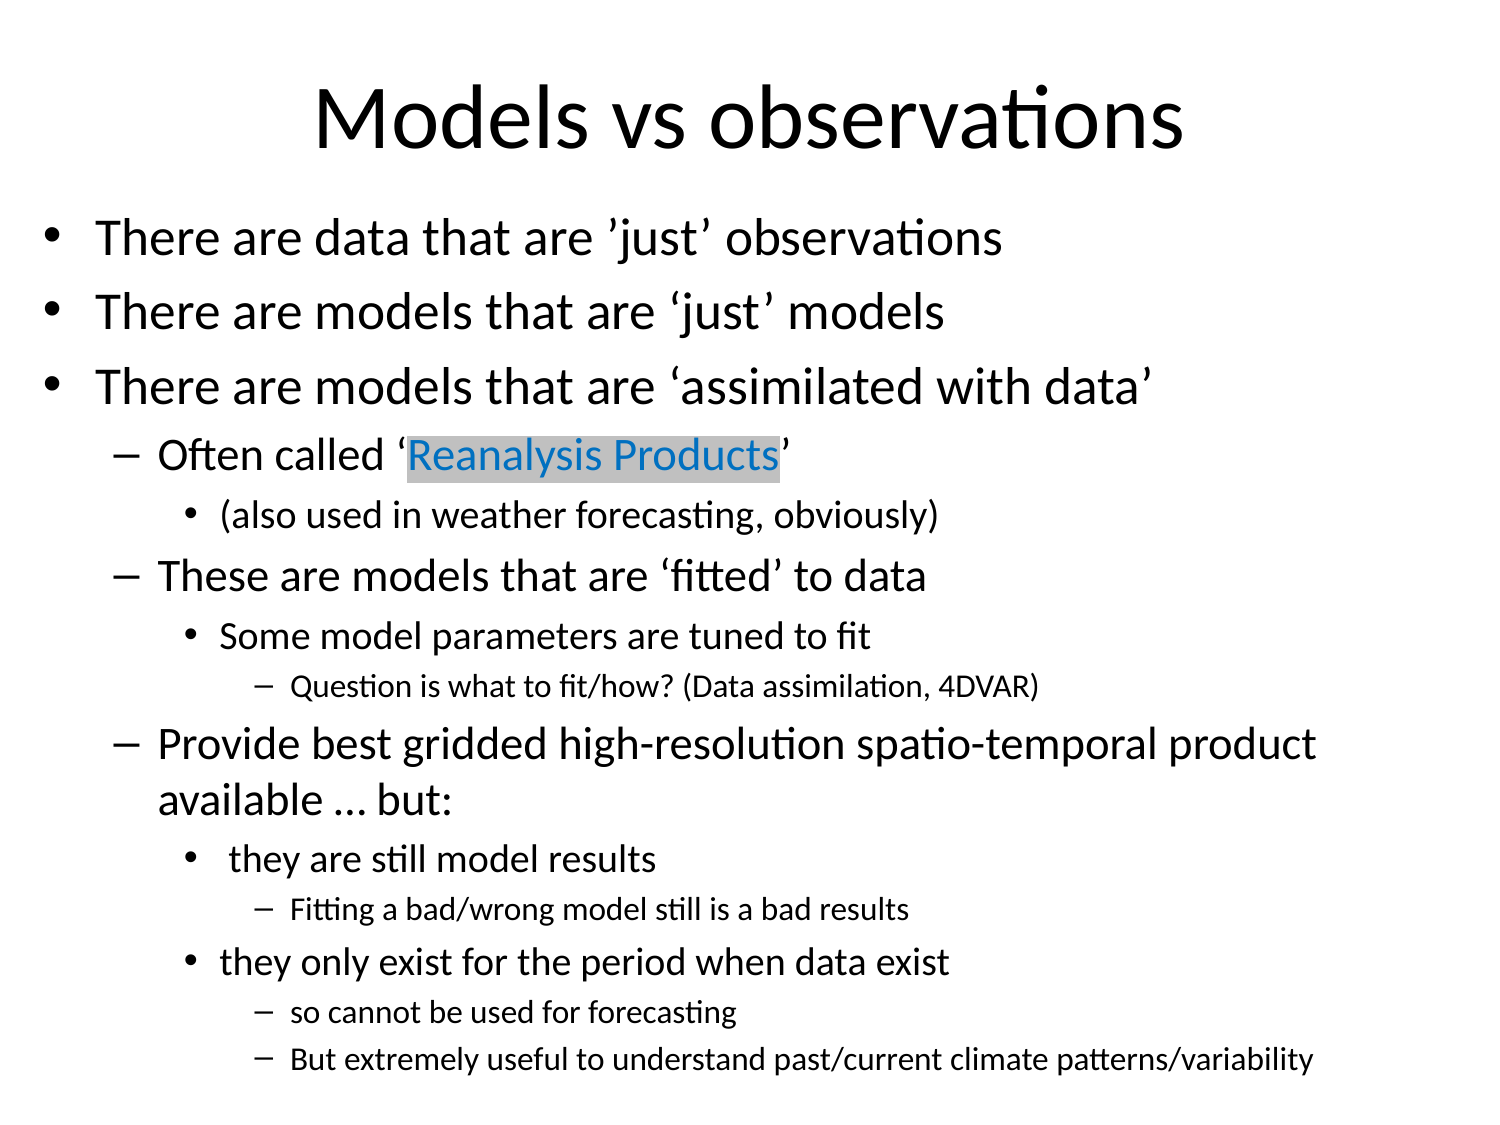

# Models vs observations
There are data that are ’just’ observations
There are models that are ‘just’ models
There are models that are ‘assimilated with data’
Often called ‘Reanalysis Products’
(also used in weather forecasting, obviously)
These are models that are ‘fitted’ to data
Some model parameters are tuned to fit
Question is what to fit/how? (Data assimilation, 4DVAR)
Provide best gridded high-resolution spatio-temporal product available … but:
 they are still model results
Fitting a bad/wrong model still is a bad results
they only exist for the period when data exist
so cannot be used for forecasting
But extremely useful to understand past/current climate patterns/variability